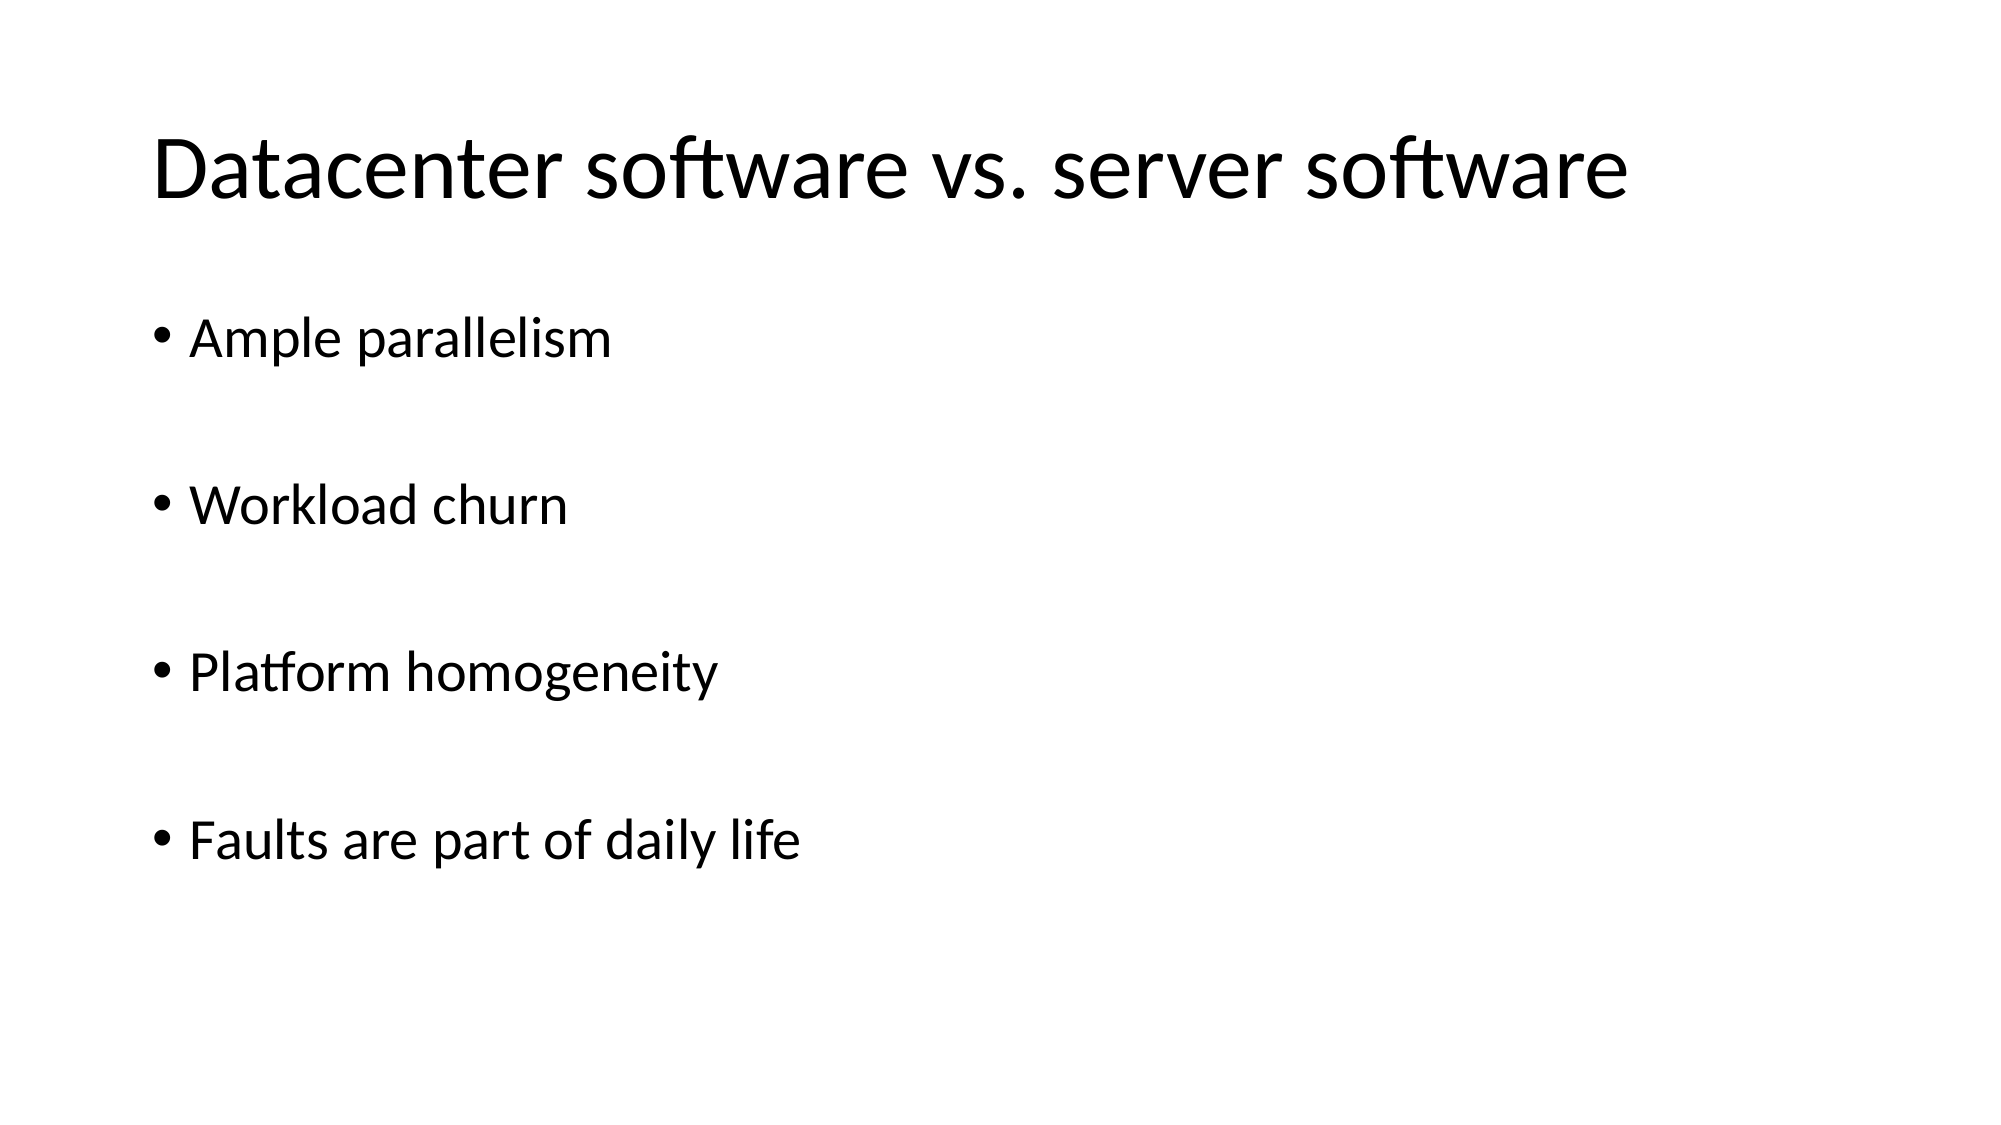

# Datacenter software vs. server software
Ample parallelism

Workload churn

Platform homogeneity

Faults are part of daily life